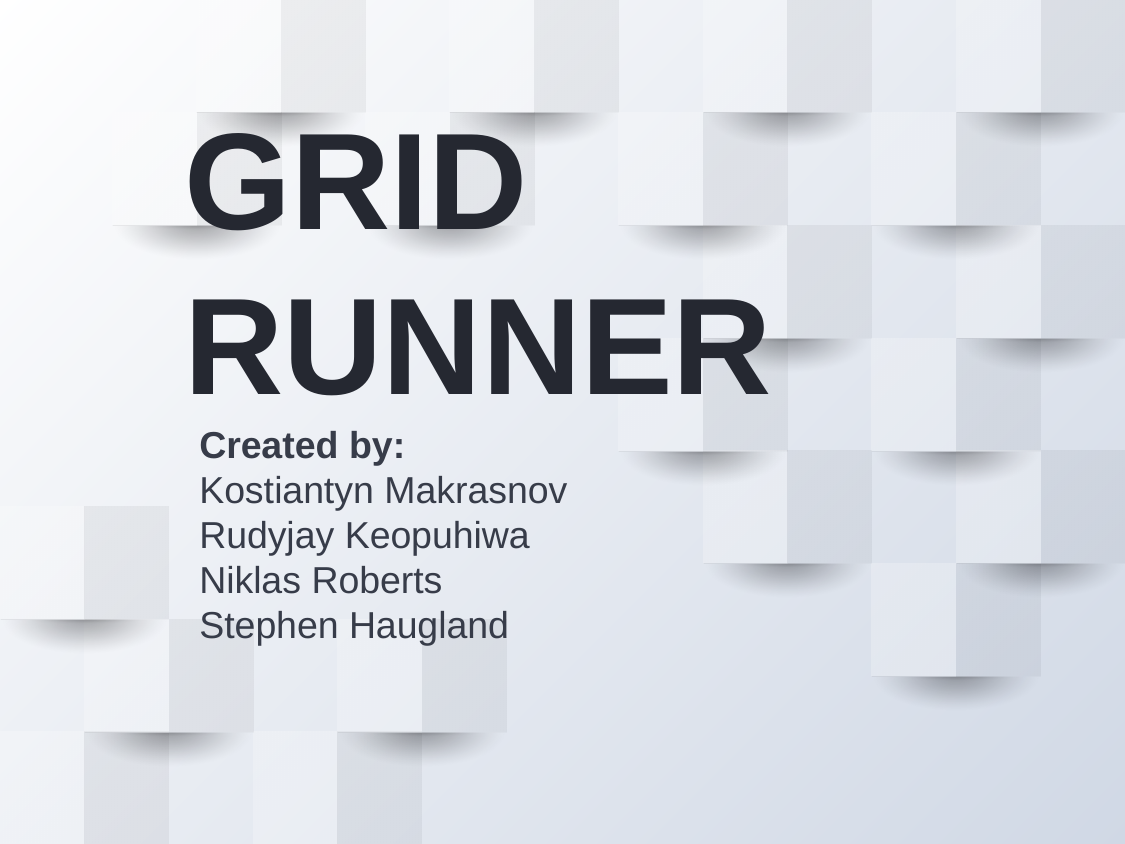

# GRID RUNNER
Created by:
Kostiantyn Makrasnov
Rudyjay Keopuhiwa
Niklas Roberts
Stephen Haugland